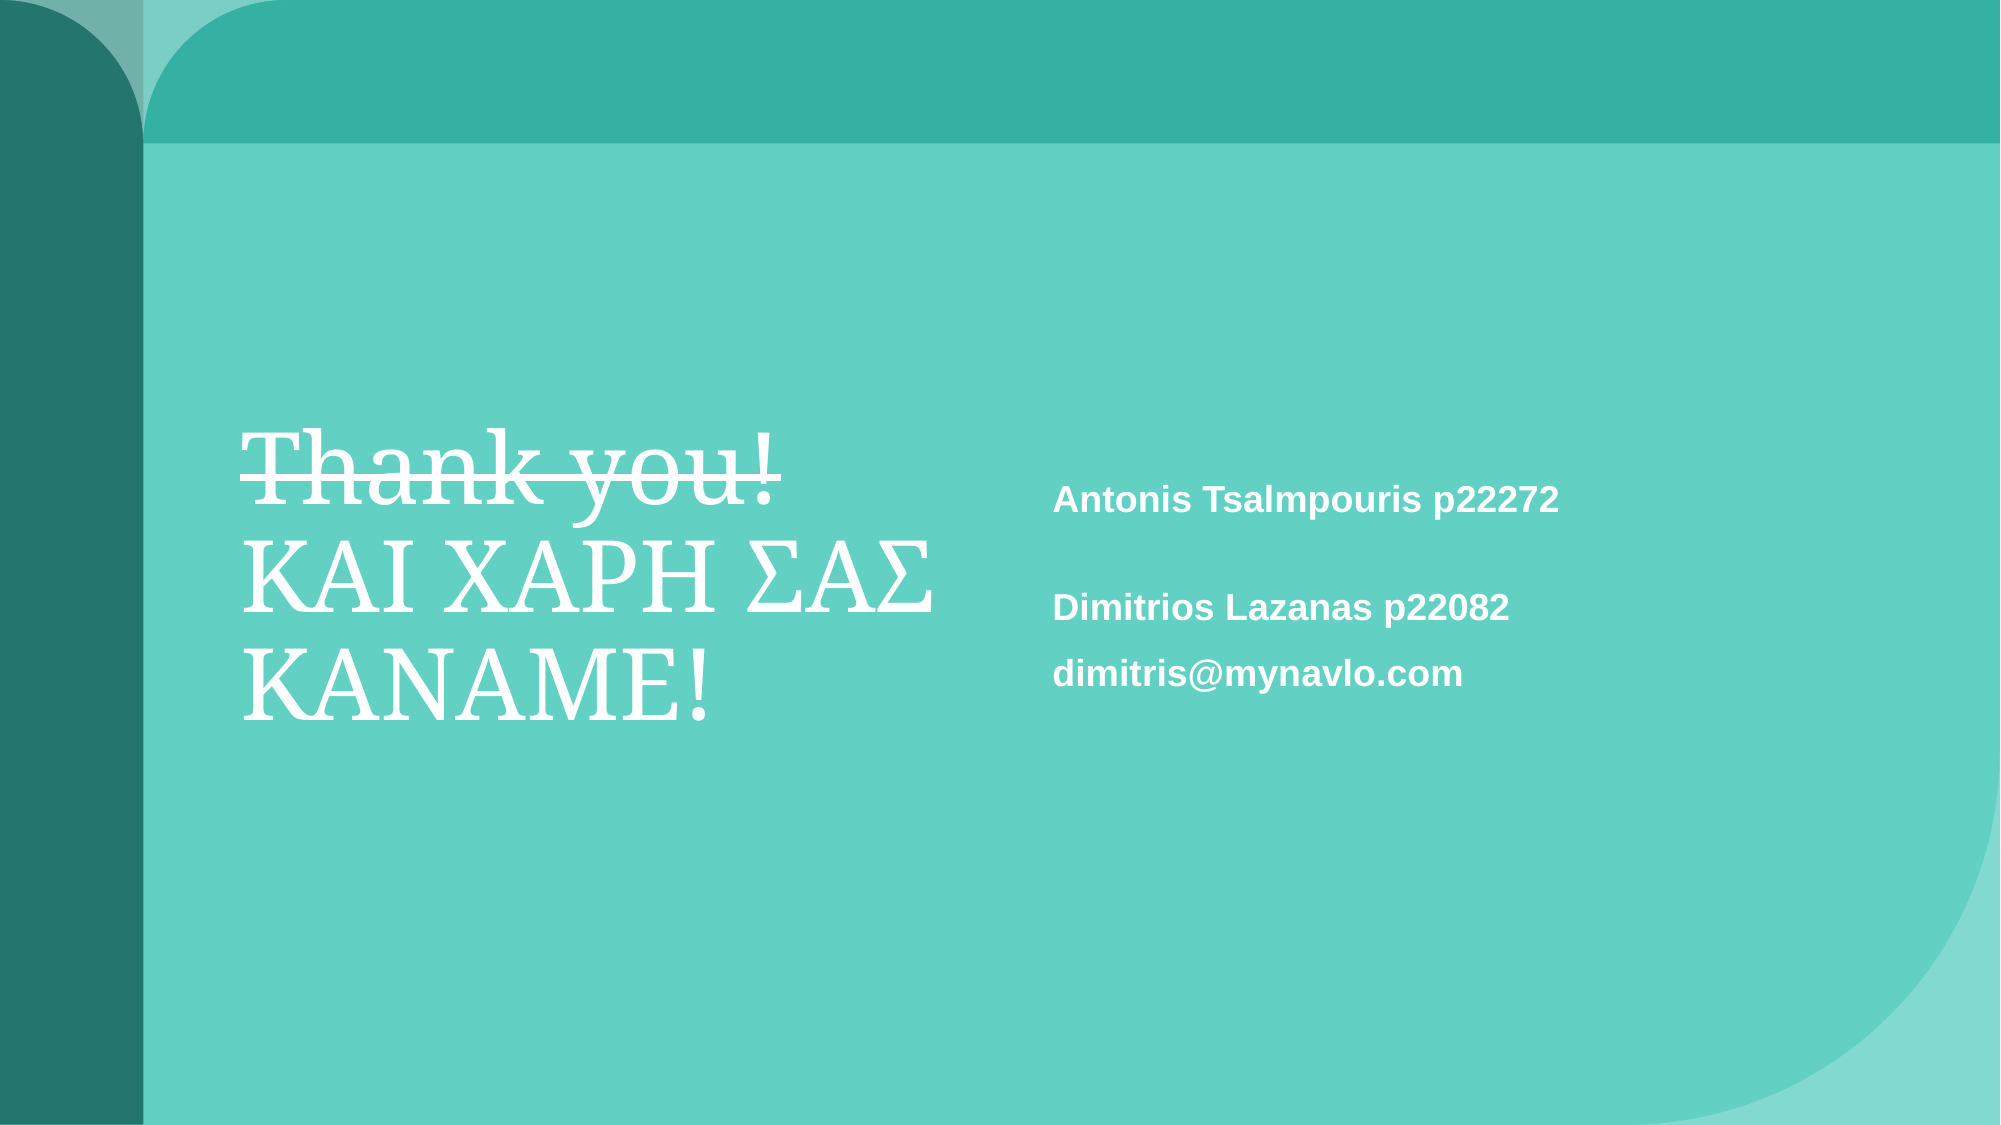

Antonis Tsalmpouris p22272
Dimitrios Lazanas p22082
dimitris@mynavlo.com
# Thank you! ΚΑΙ ΧΑΡΗ ΣΑΣ ΚΑΝΑΜΕ!